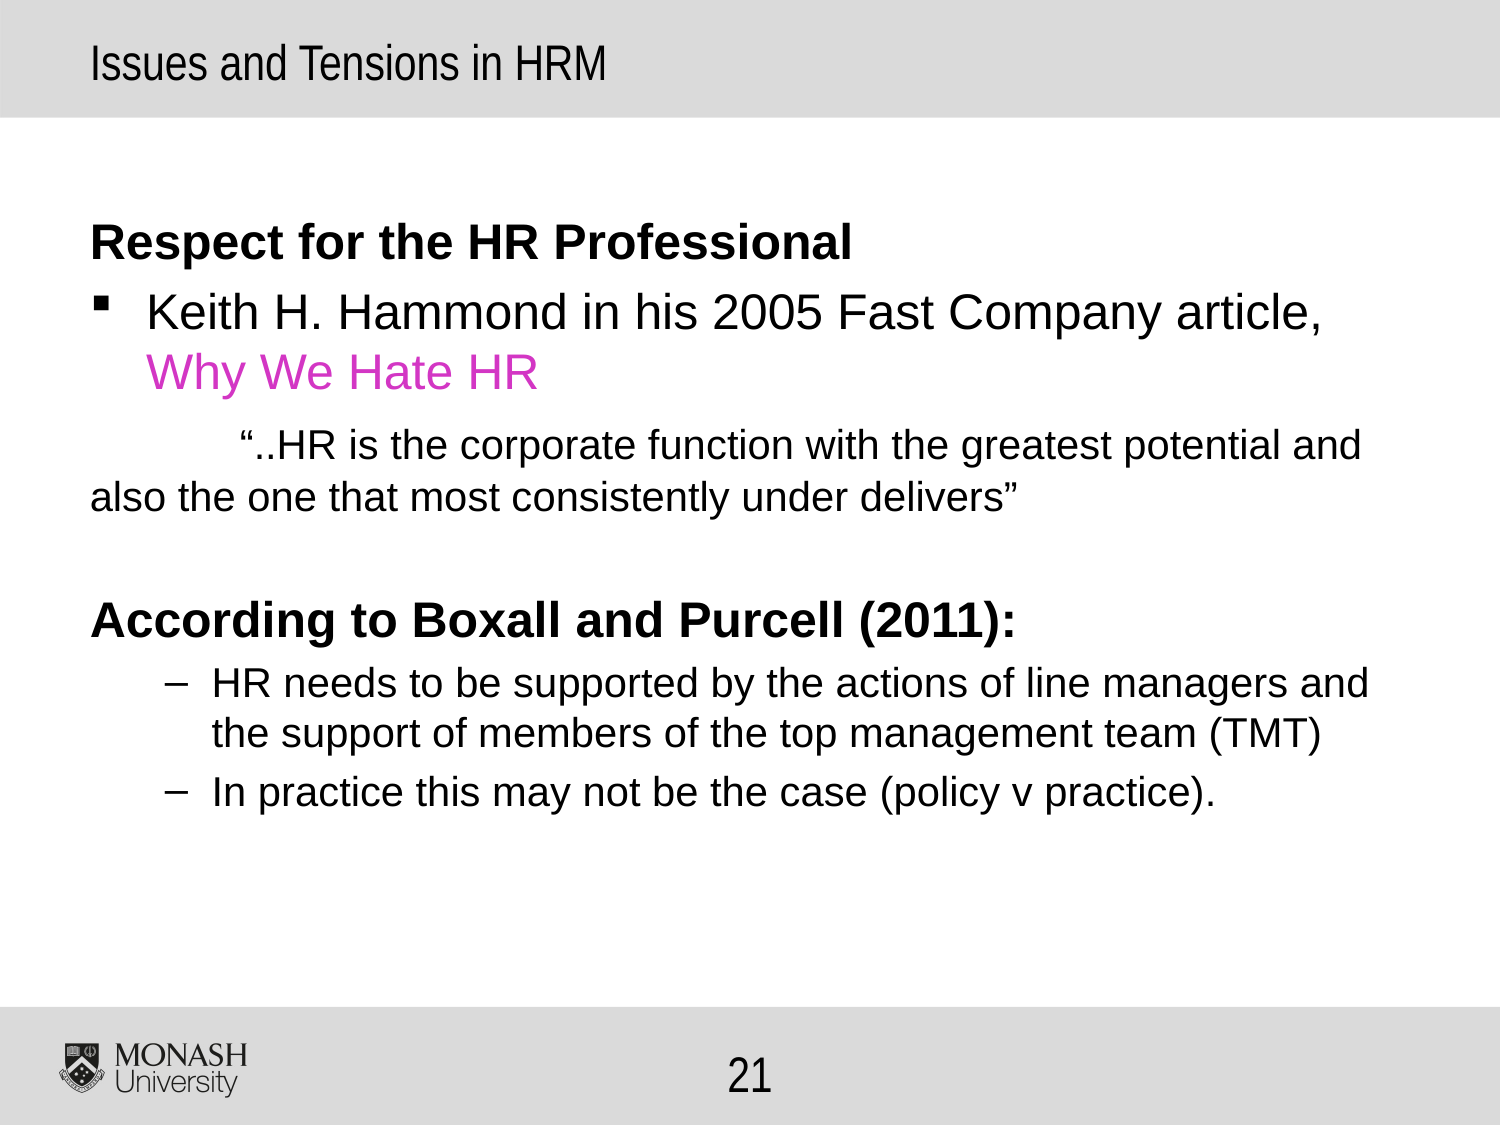

# Issues and Tensions in HRM
Respect for the HR Professional
Keith H. Hammond in his 2005 Fast Company article, Why We Hate HR
	“..HR is the corporate function with the greatest potential and also the one that most consistently under delivers”

According to Boxall and Purcell (2011):
HR needs to be supported by the actions of line managers and the support of members of the top management team (TMT)
In practice this may not be the case (policy v practice).